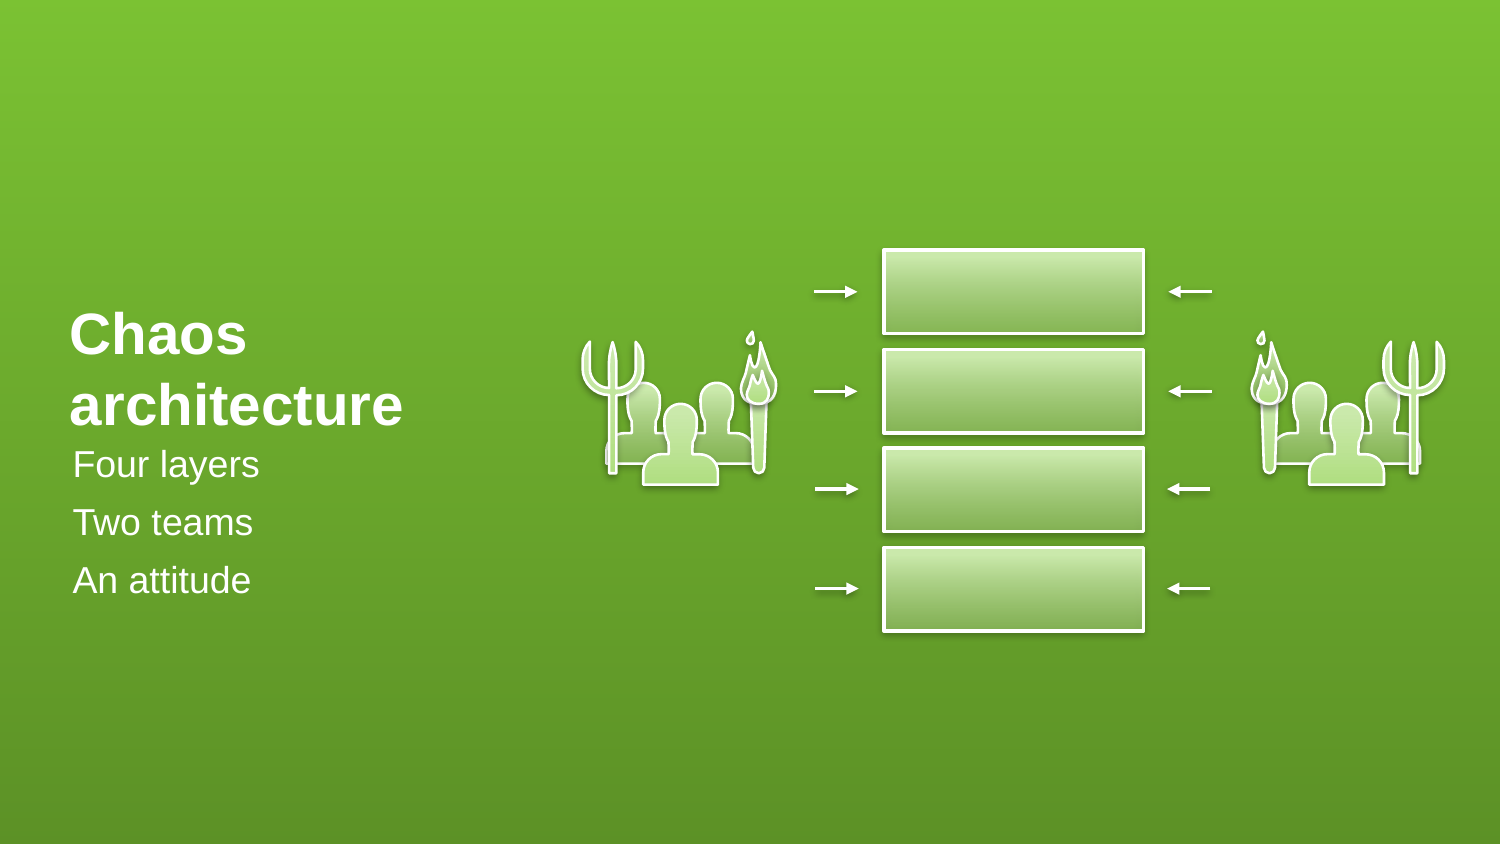

Chaos
architecture

Four layers
Two teams
An attitude